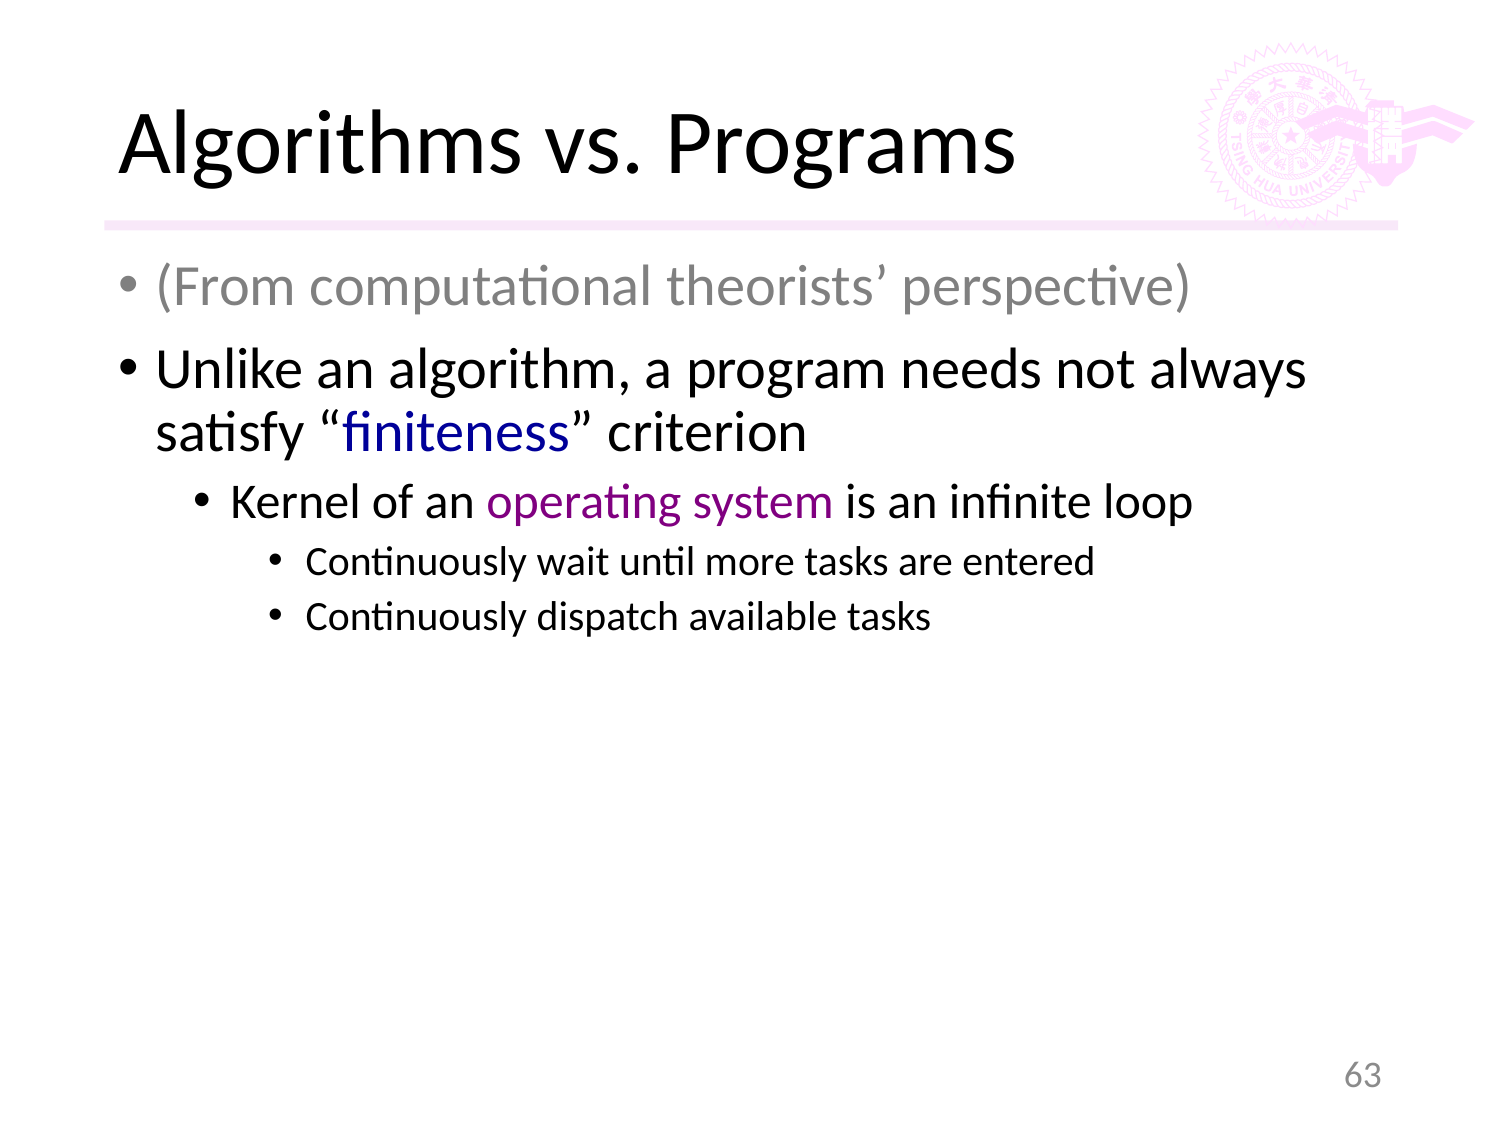

# Algorithms vs. Programs

(From computational theorists’ perspective)
Unlike an algorithm, a program needs not always satisfy “finiteness” criterion
Kernel of an operating system is an infinite loop
Continuously wait until more tasks are entered
Continuously dispatch available tasks

63